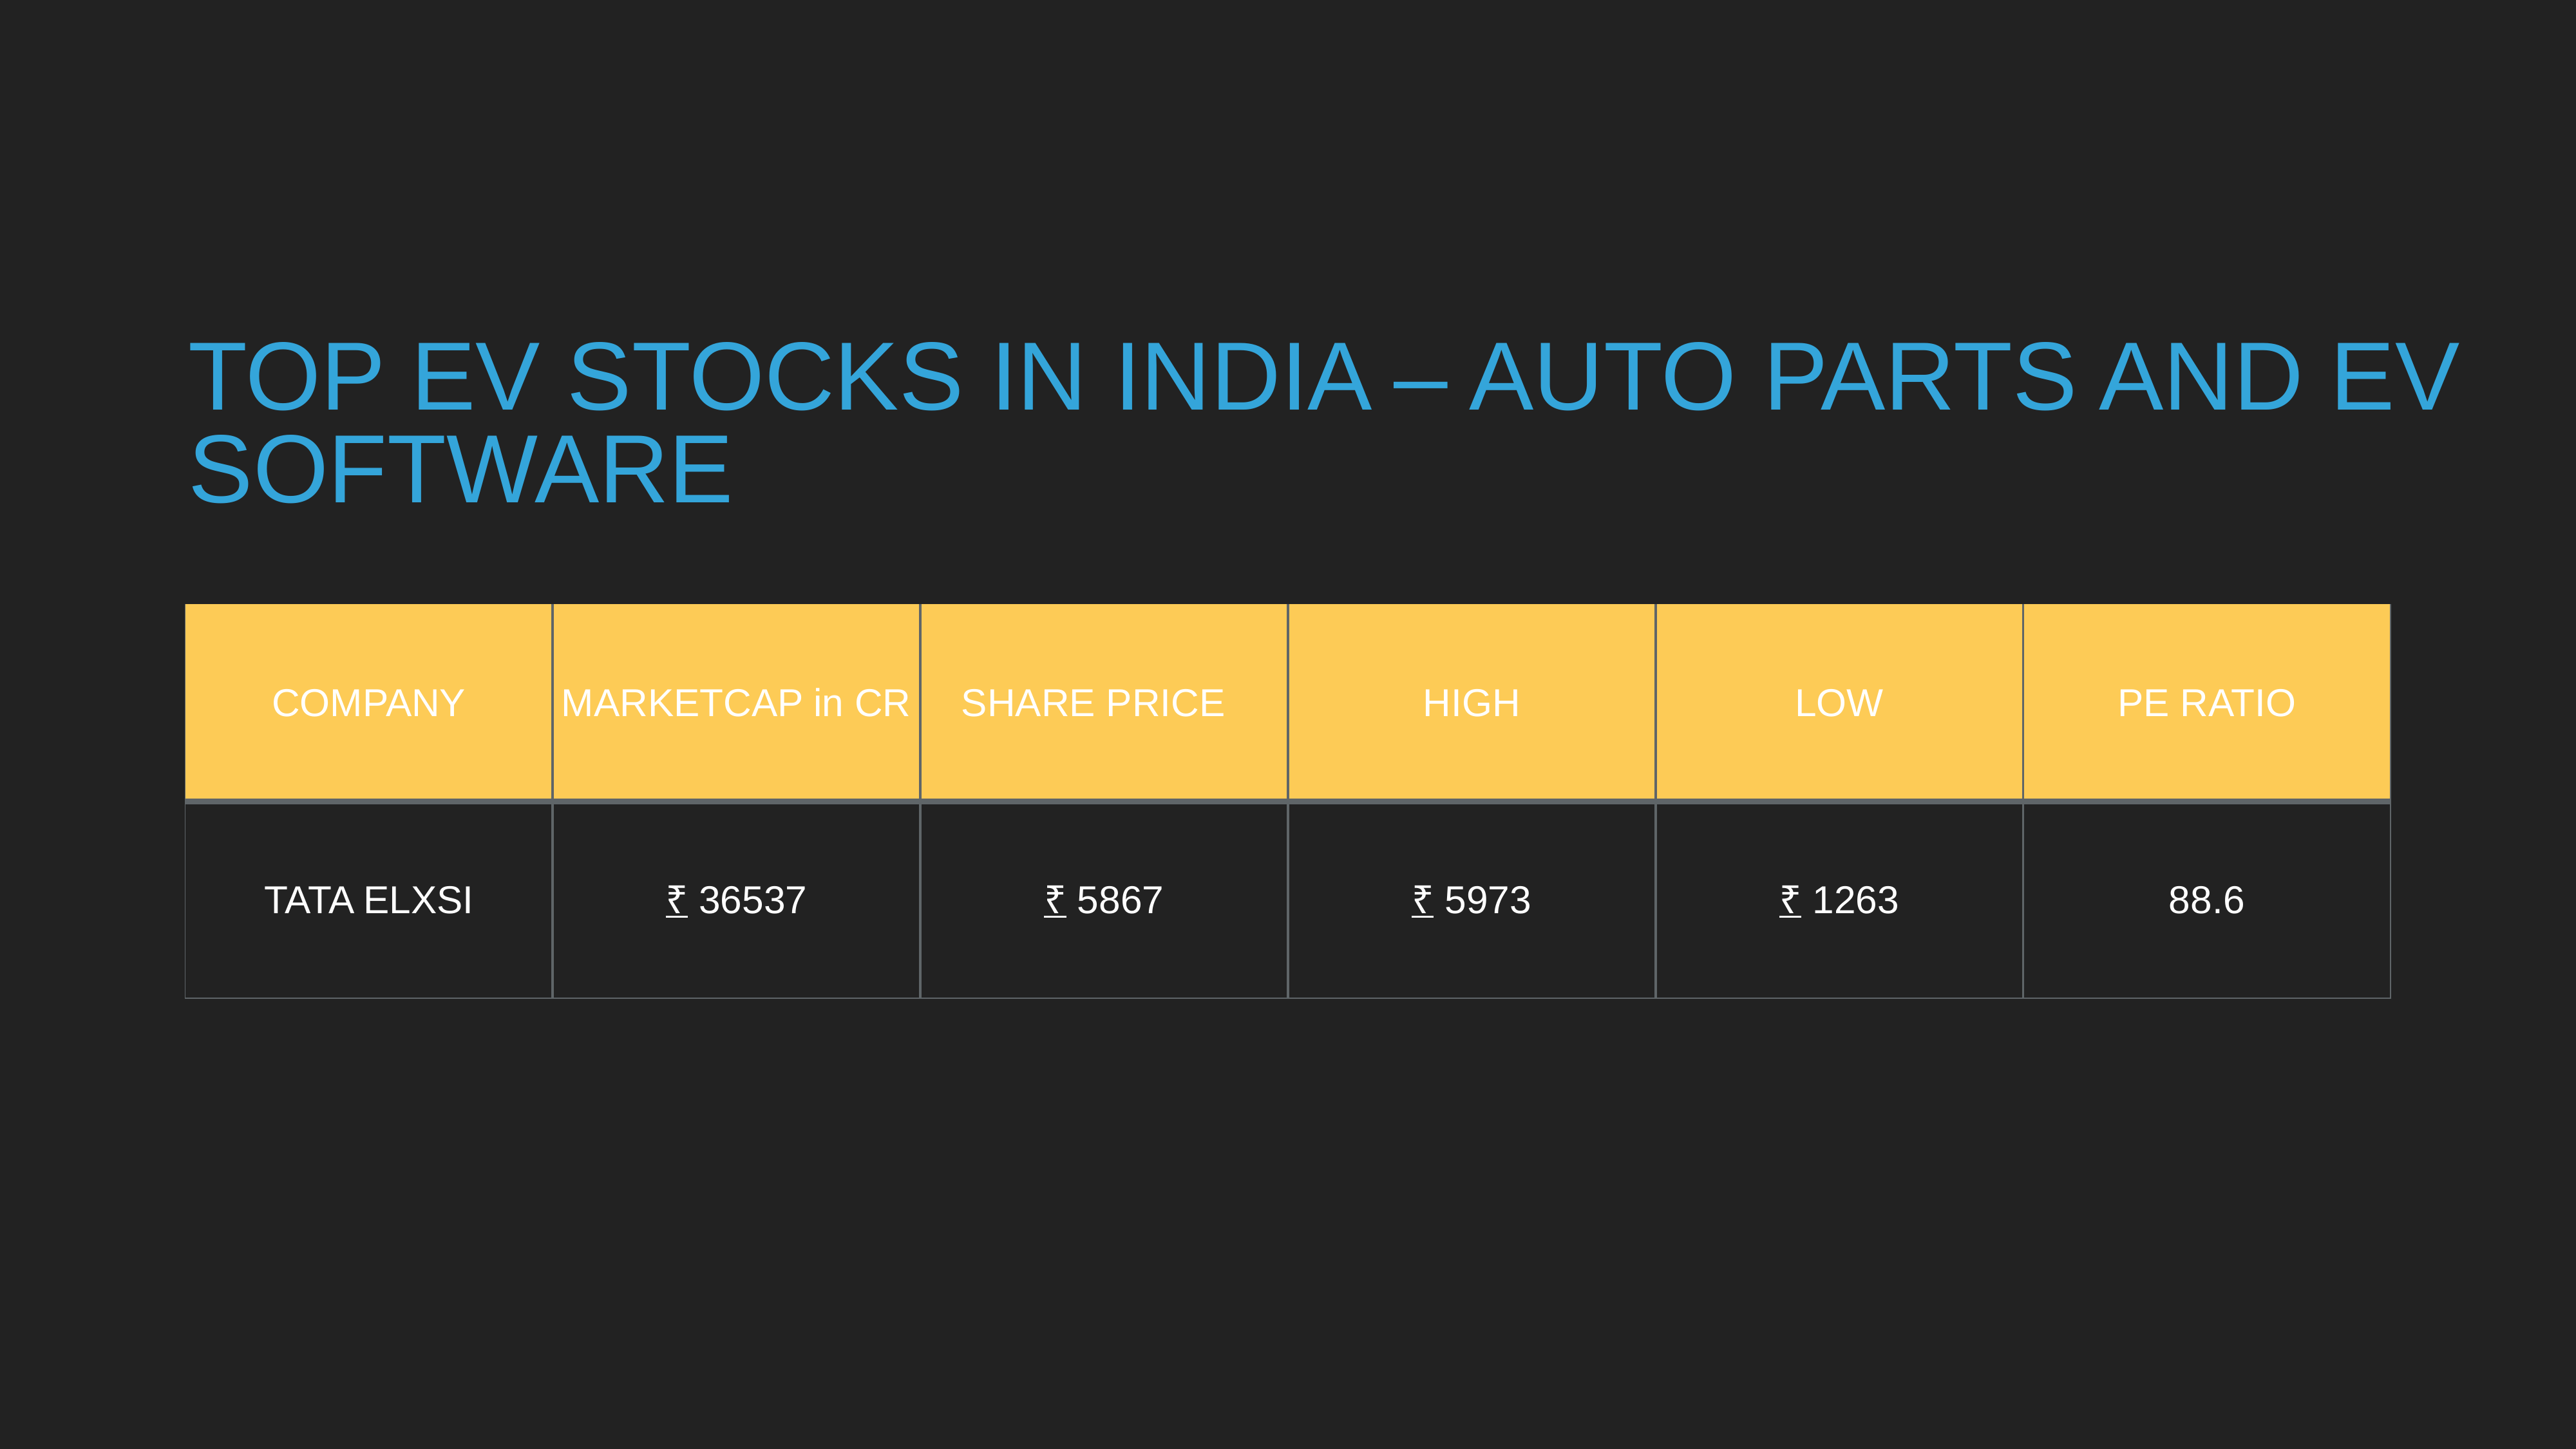

Top EV Stocks in India – AUTO PARTS AND EV software
| COMPANY | MARKETCAP in CR | SHARE PRICE | HIGH | LOW | PE RATIO |
| --- | --- | --- | --- | --- | --- |
| TATA ELXSI | ₹ 36537 | ₹ 5867 | ₹ 5973 | ₹ 1263 | 88.6 |